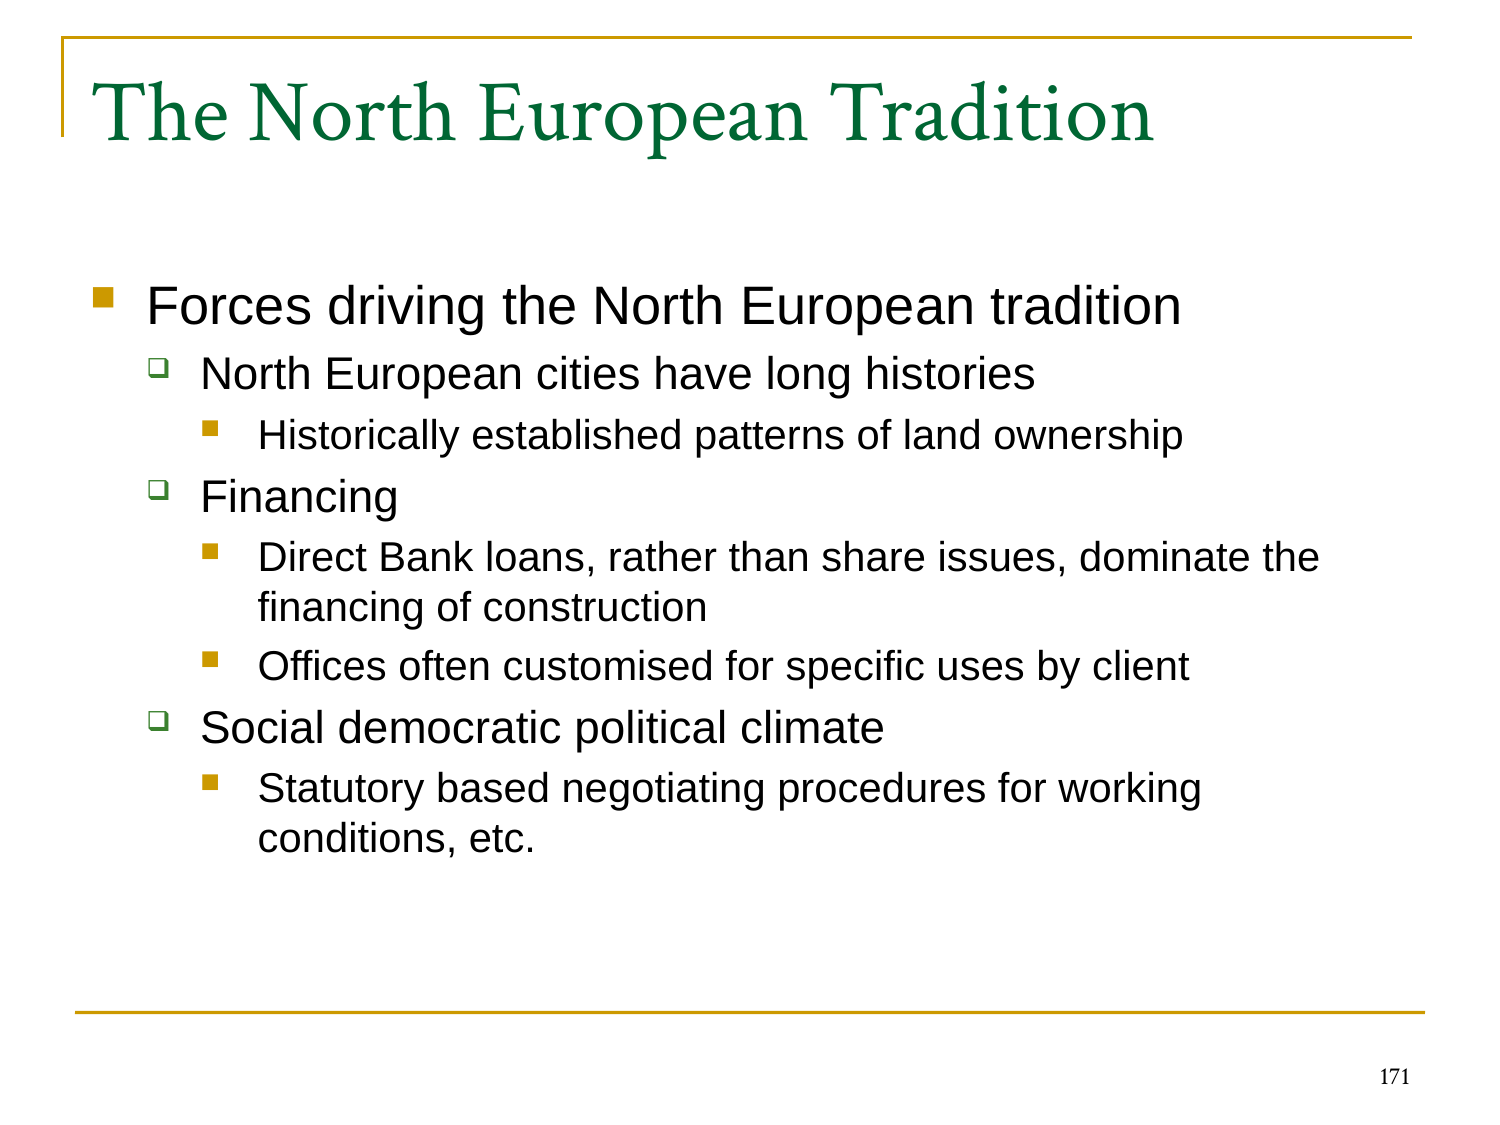

# The North European Tradition
Forces driving the North European tradition
North European cities have long histories
Historically established patterns of land ownership
Financing
Direct Bank loans, rather than share issues, dominate the financing of construction
Offices often customised for specific uses by client
Social democratic political climate
Statutory based negotiating procedures for working conditions, etc.
171